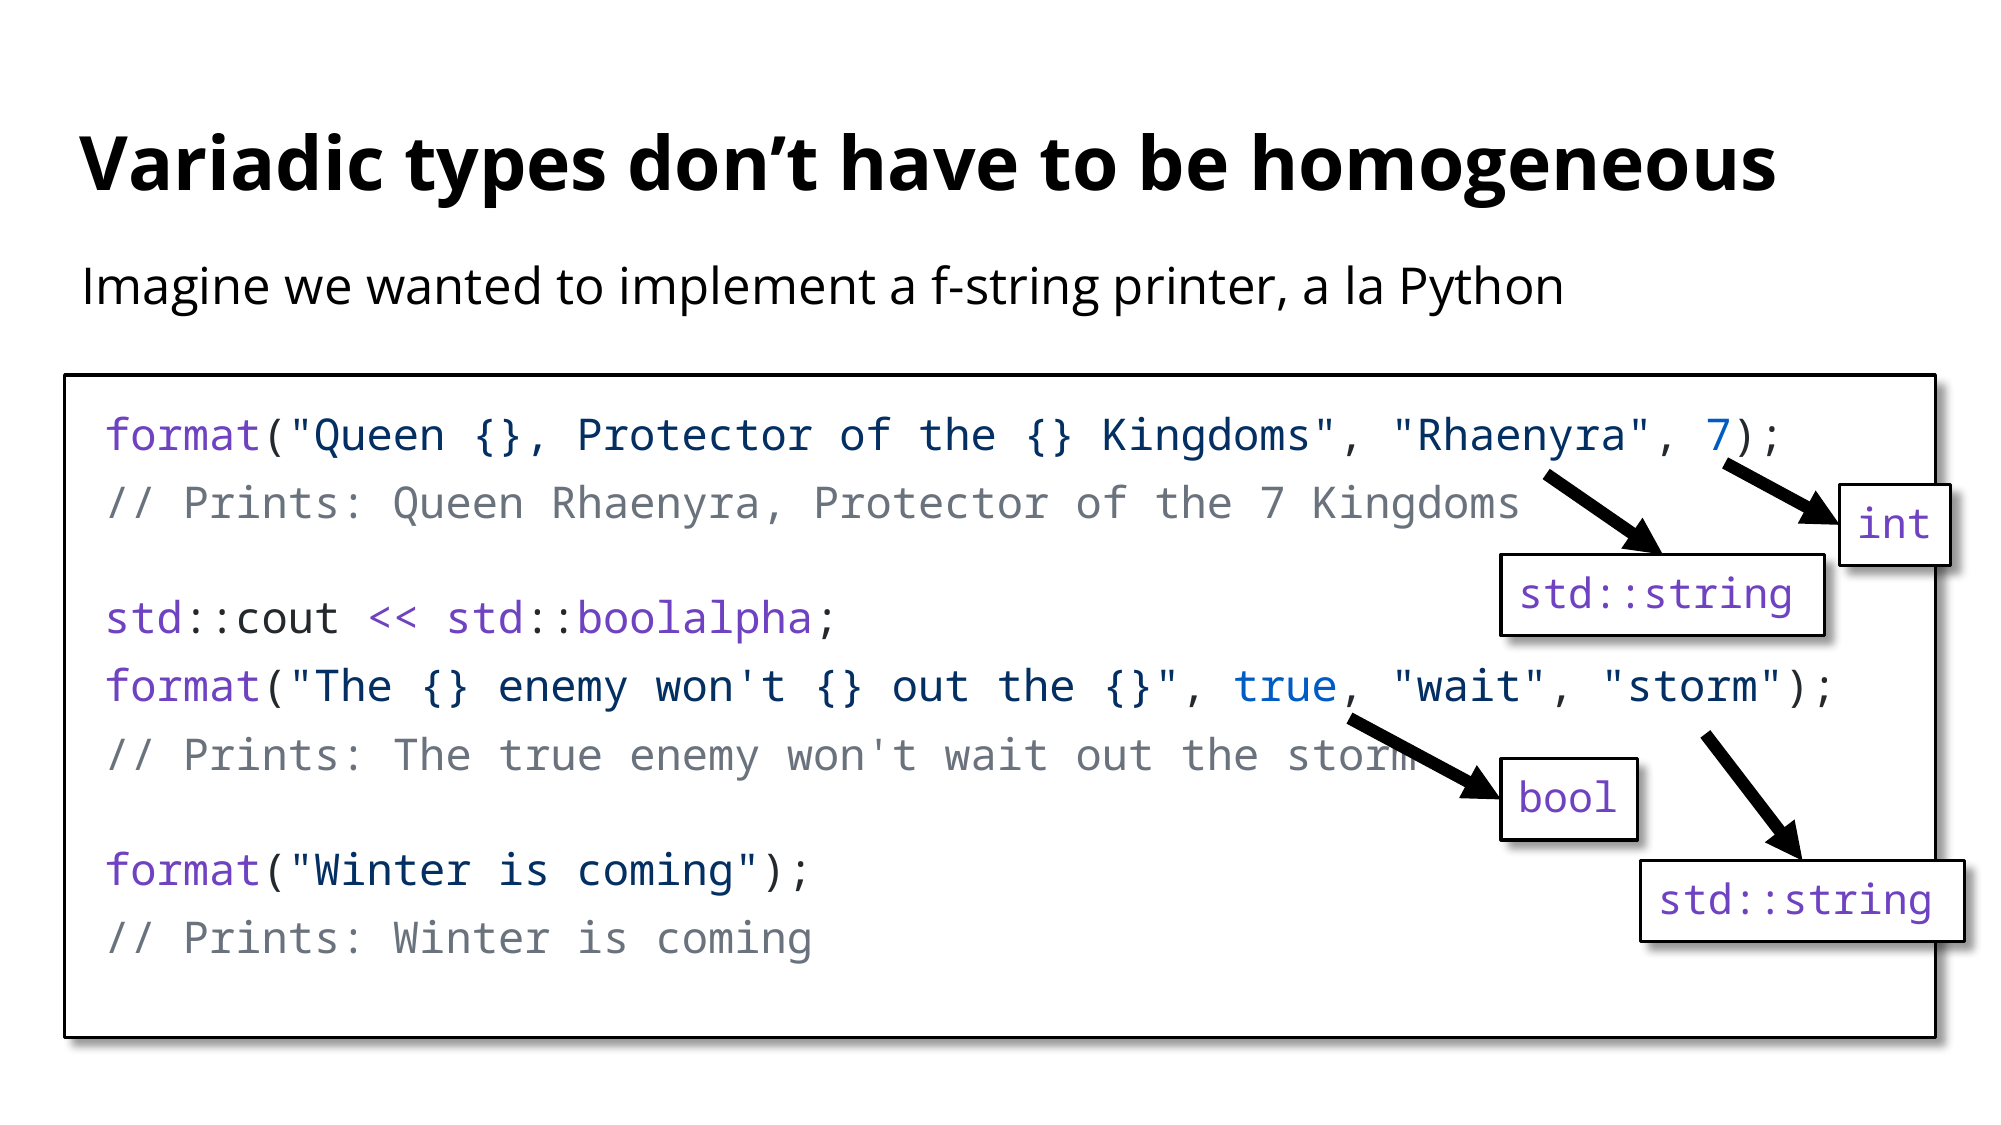

# Variadic types don’t have to be homogeneous
Imagine we wanted to implement a f-string printer, a la Python
format("Queen {}, Protector of the {} Kingdoms", "Rhaenyra", 7);
// Prints: Queen Rhaenyra, Protector of the 7 Kingdoms
std::cout << std::boolalpha;
format("The {} enemy won't {} out the {}", true, "wait", "storm");
// Prints: The true enemy won't wait out the storm
format("Winter is coming");
// Prints: Winter is coming
int
std::string
bool
std::string